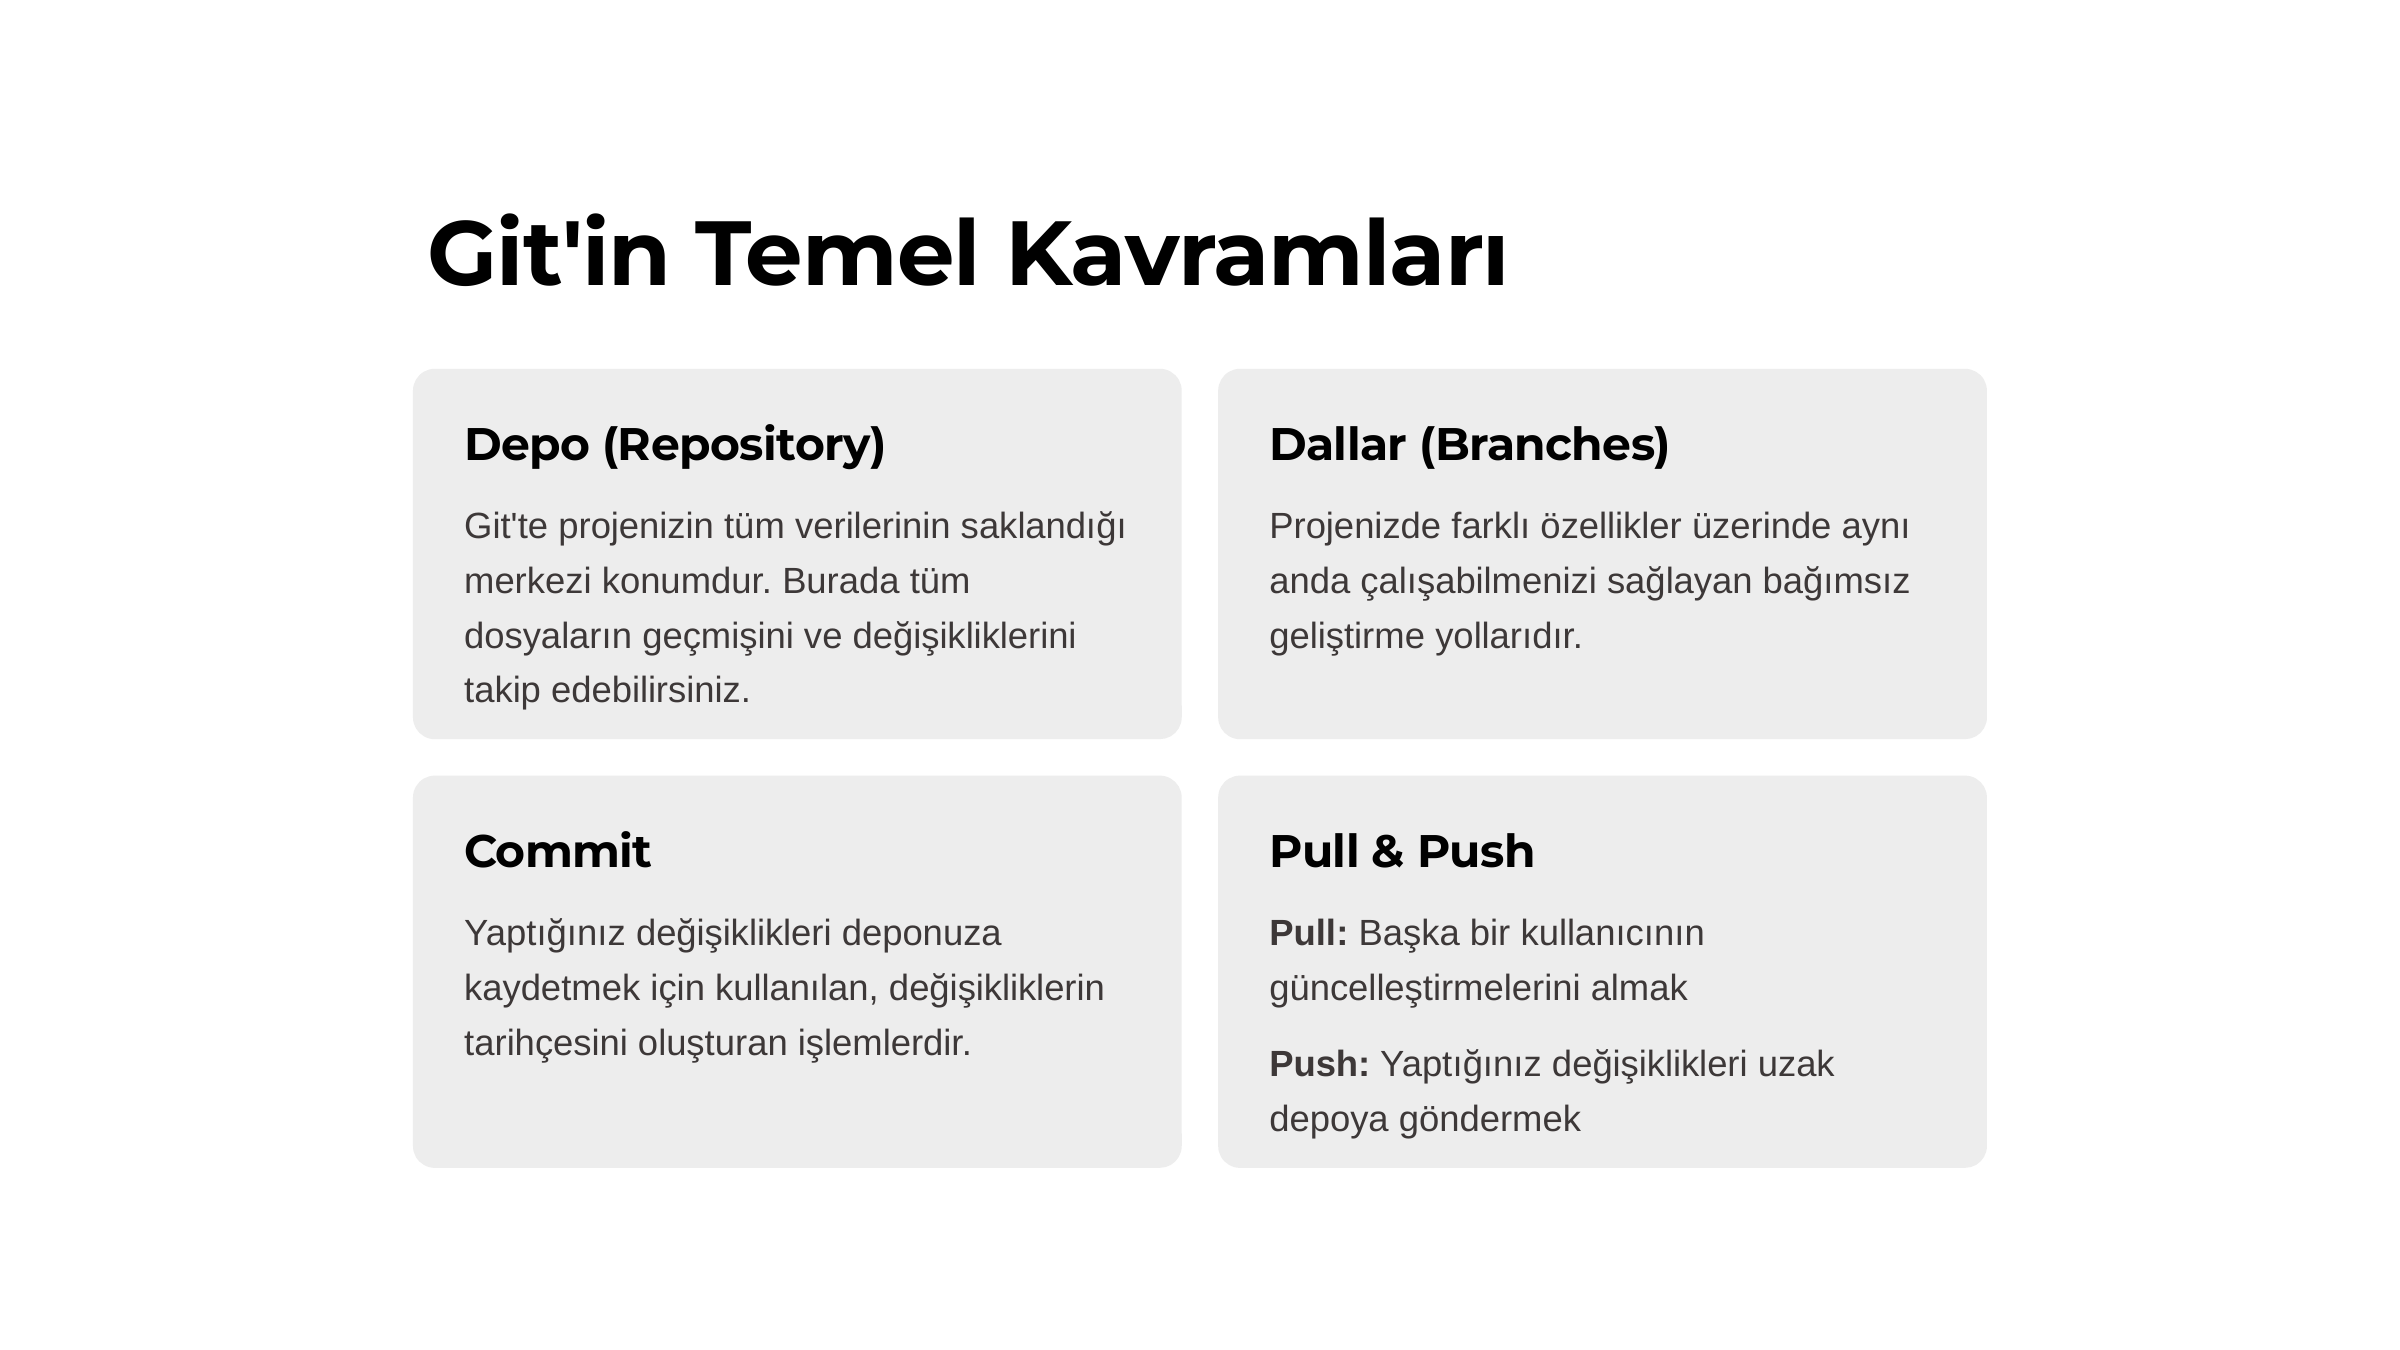

Git'in Temel Kavramları

Depo (Repository)
Dallar (Branches)
Git'te projenizin tüm verilerinin saklandığı merkezi konumdur. Burada tüm dosyaların geçmişini ve değişikliklerini takip edebilirsiniz.
Projenizde farklı özellikler üzerinde aynı anda çalışabilmenizi sağlayan bağımsız geliştirme yollarıdır.

Commit
Pull & Push
Yaptığınız değişiklikleri deponuza kaydetmek için kullanılan, değişikliklerin tarihçesini oluşturan işlemlerdir.
Pull: Başka bir kullanıcının güncelleştirmelerini almak
Push: Yaptığınız değişiklikleri uzak depoya göndermek